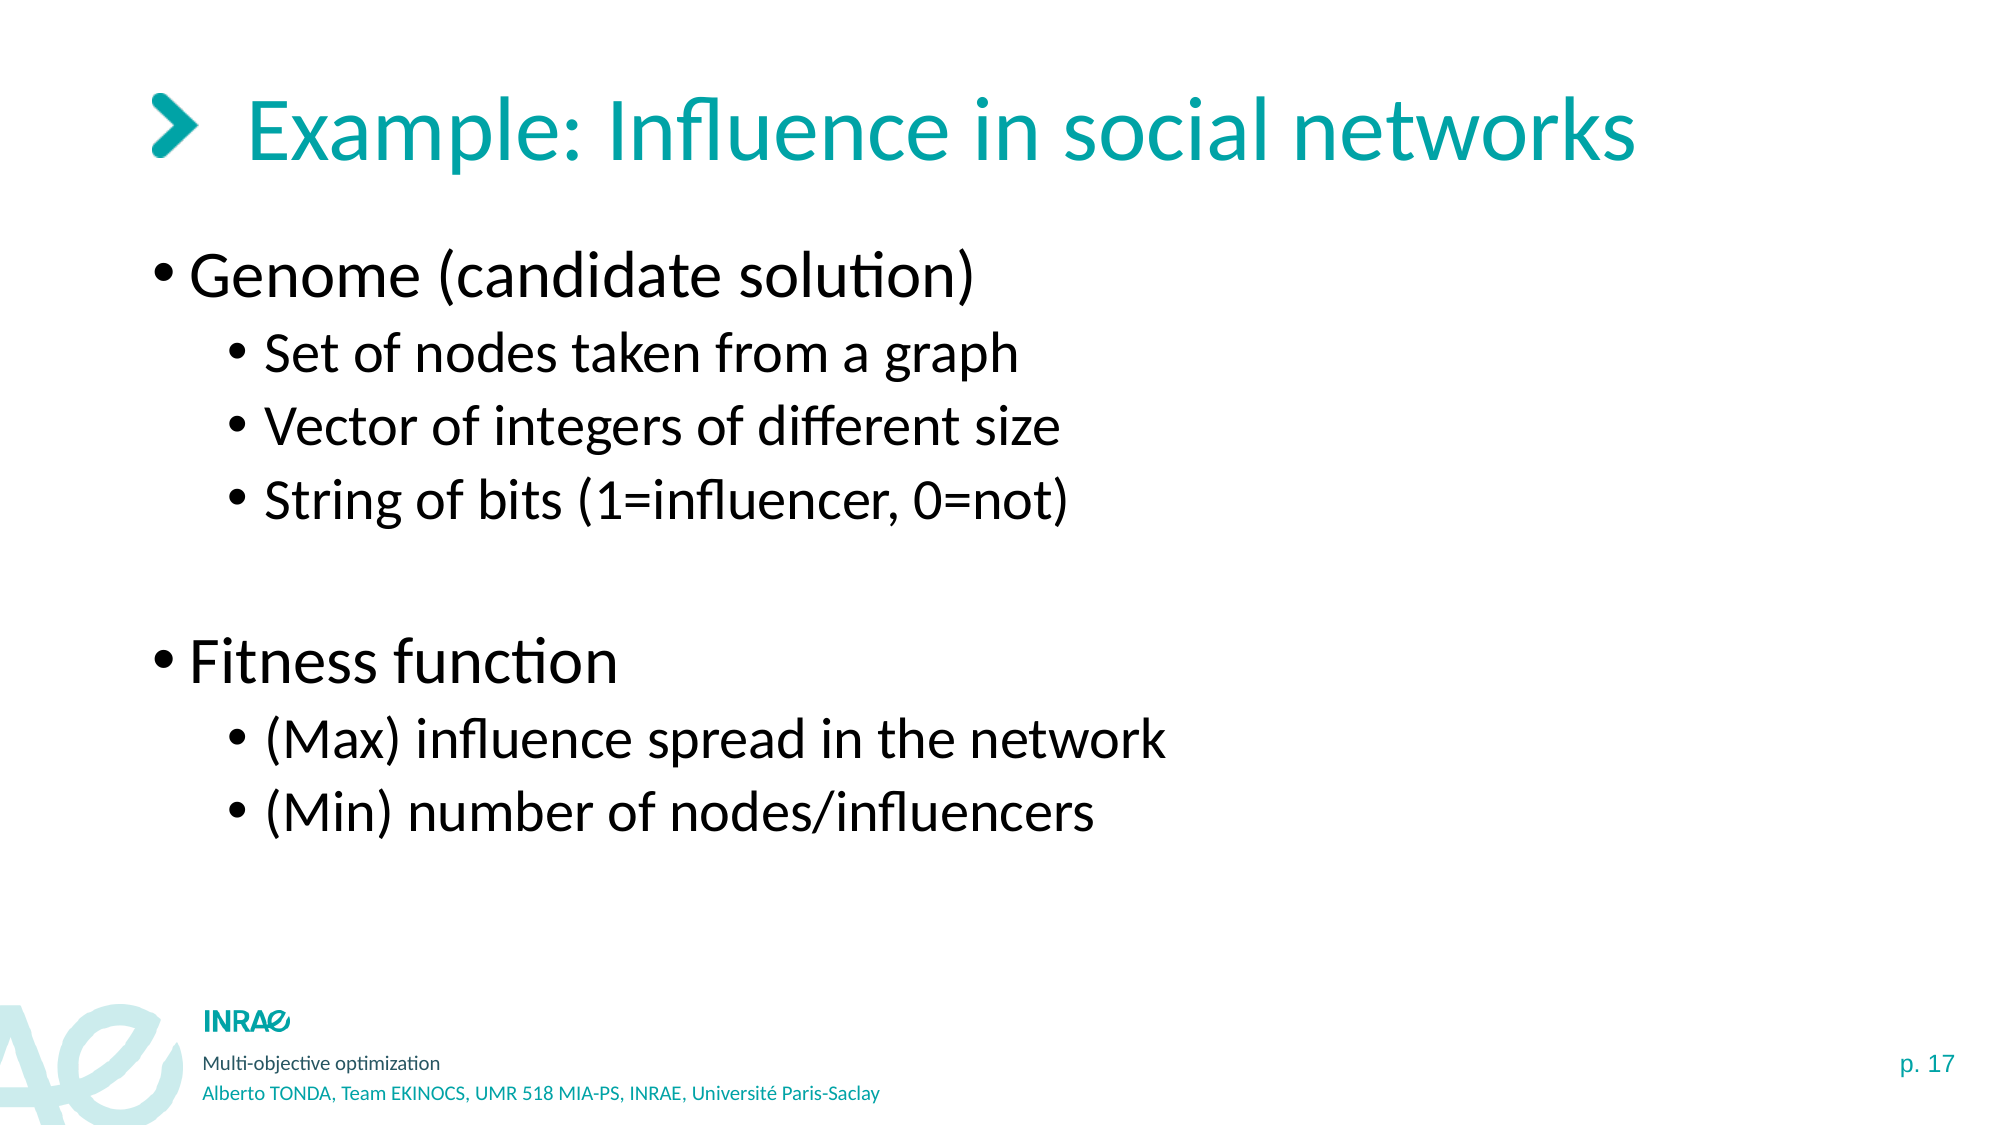

# Example: Influence in social networks
Genome (candidate solution)
Set of nodes taken from a graph
Vector of integers of different size
String of bits (1=influencer, 0=not)

Fitness function
(Max) influence spread in the network
(Min) number of nodes/influencers